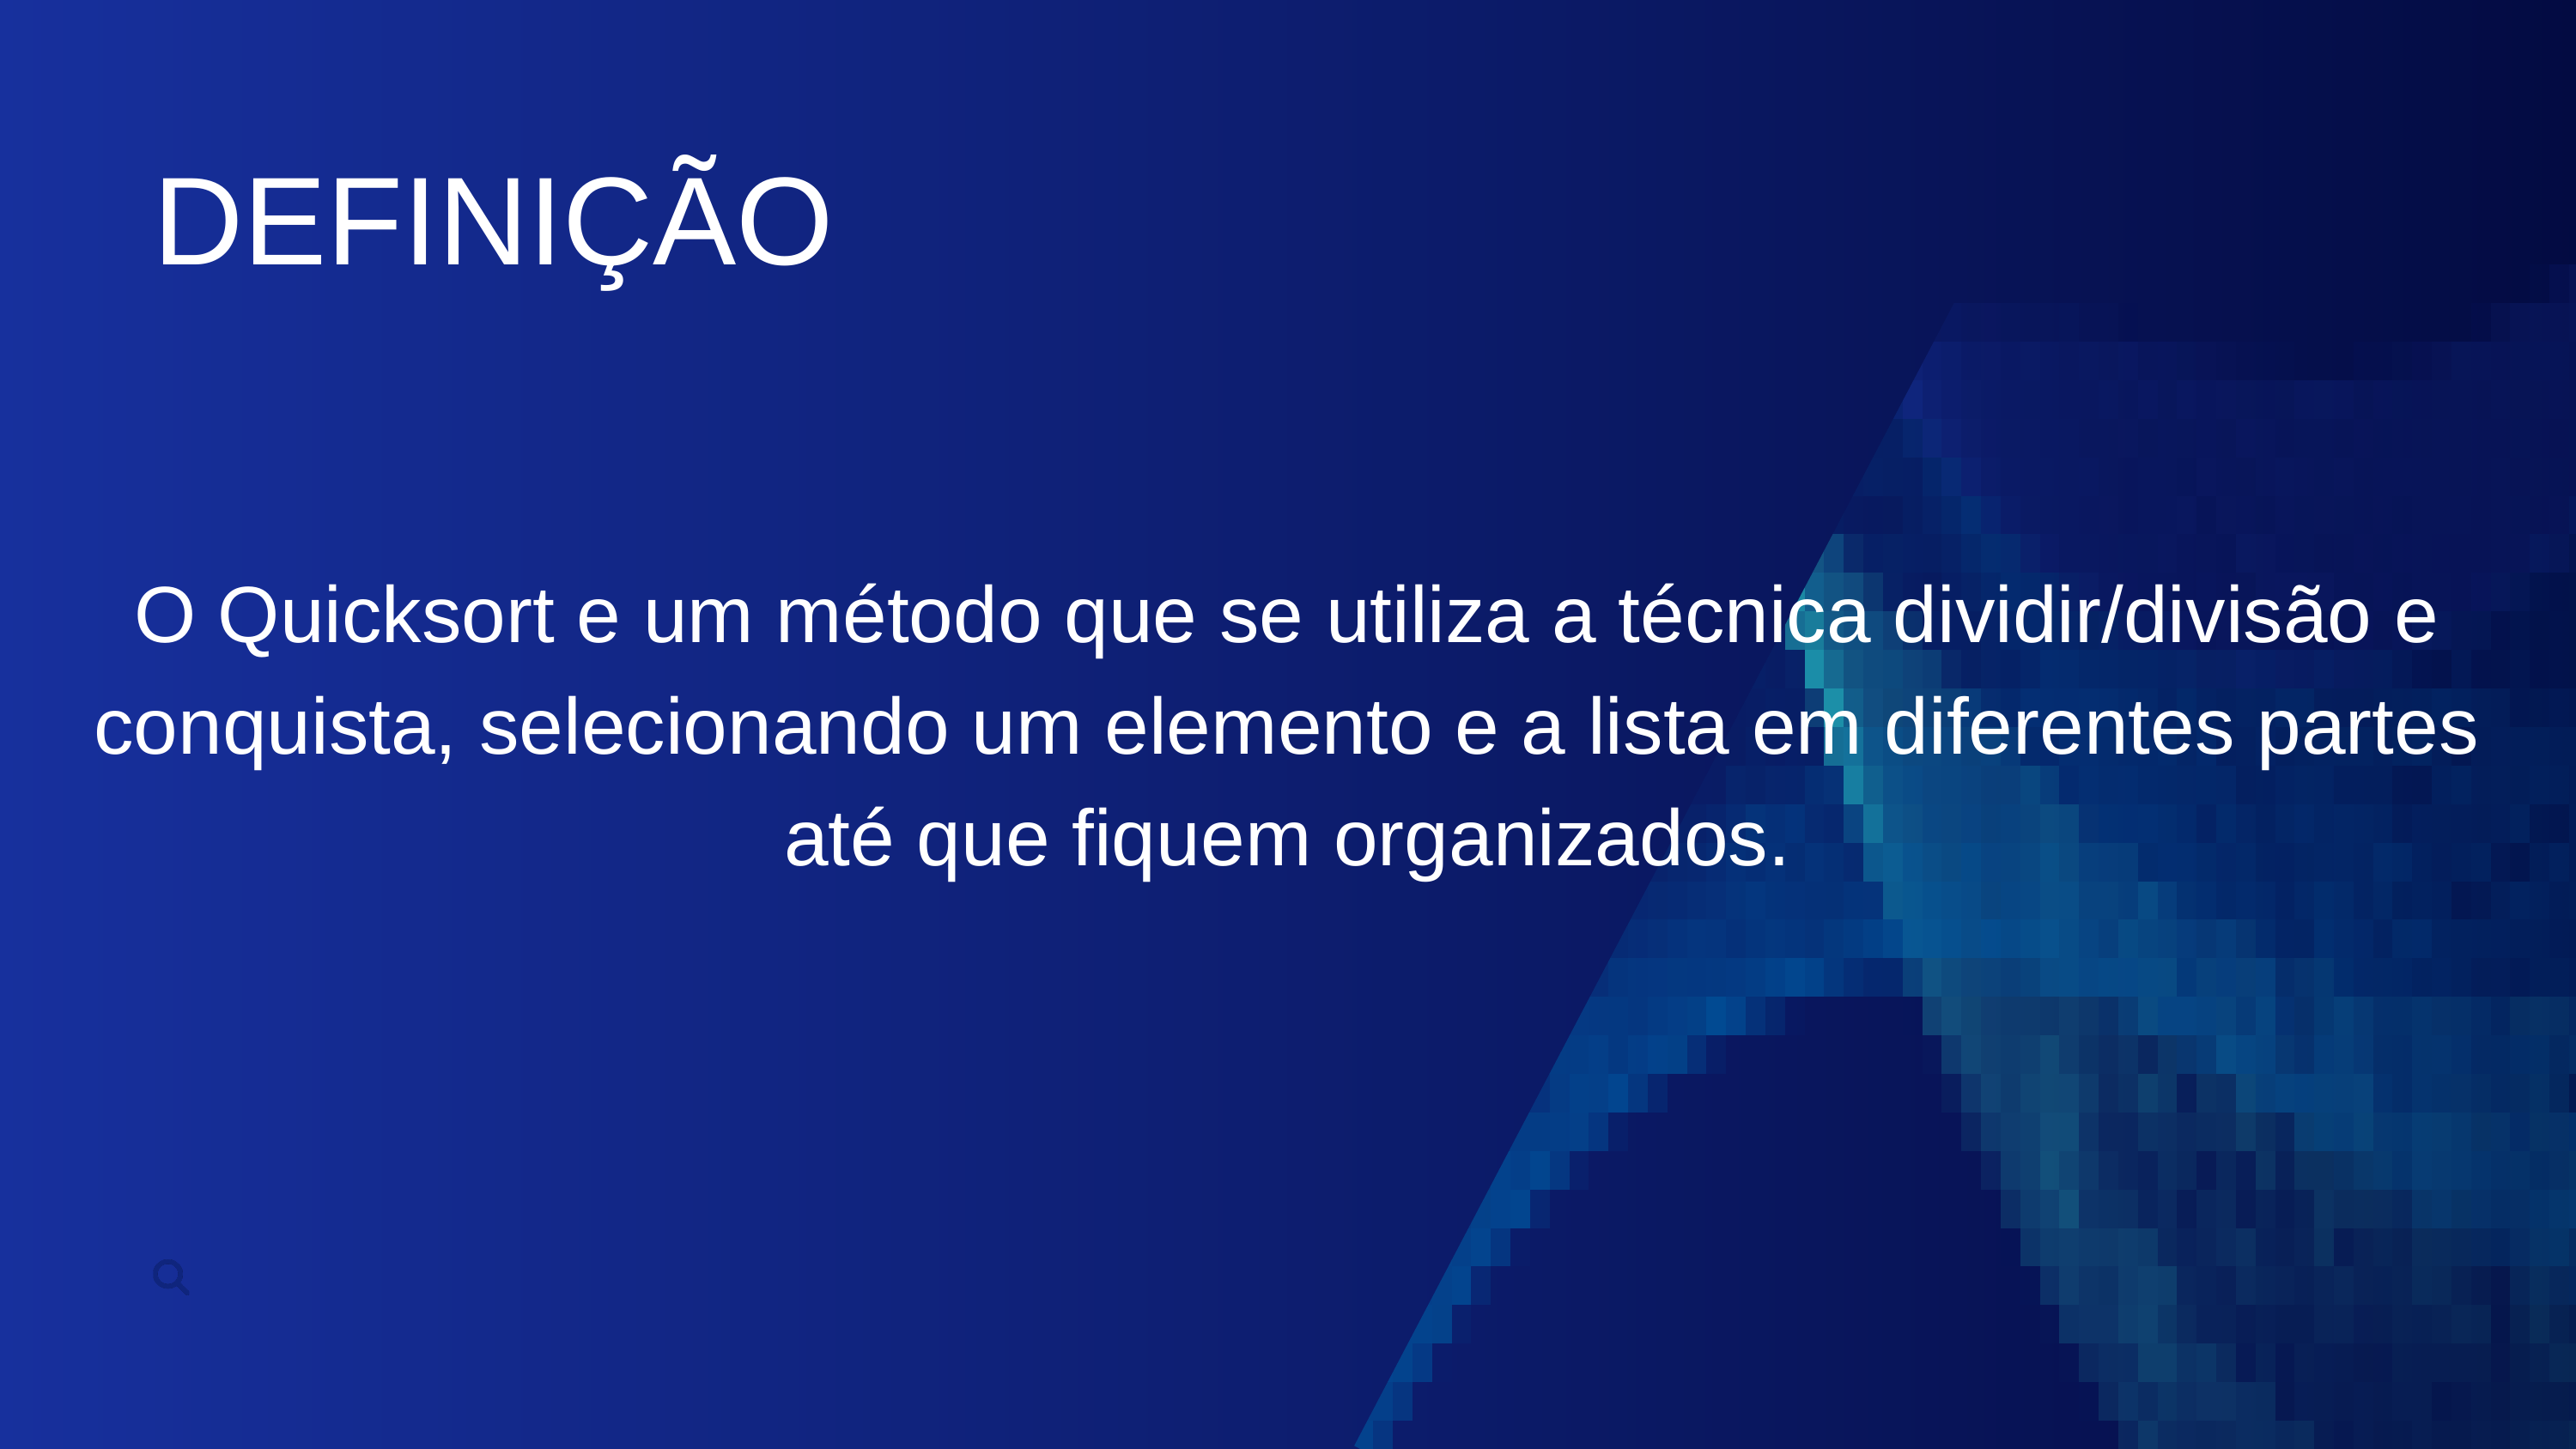

DEFINIÇÃO

O Quicksort e um método que se utiliza a técnica dividir/divisão e conquista, selecionando um elemento e a lista em diferentes partes até que fiquem organizados.